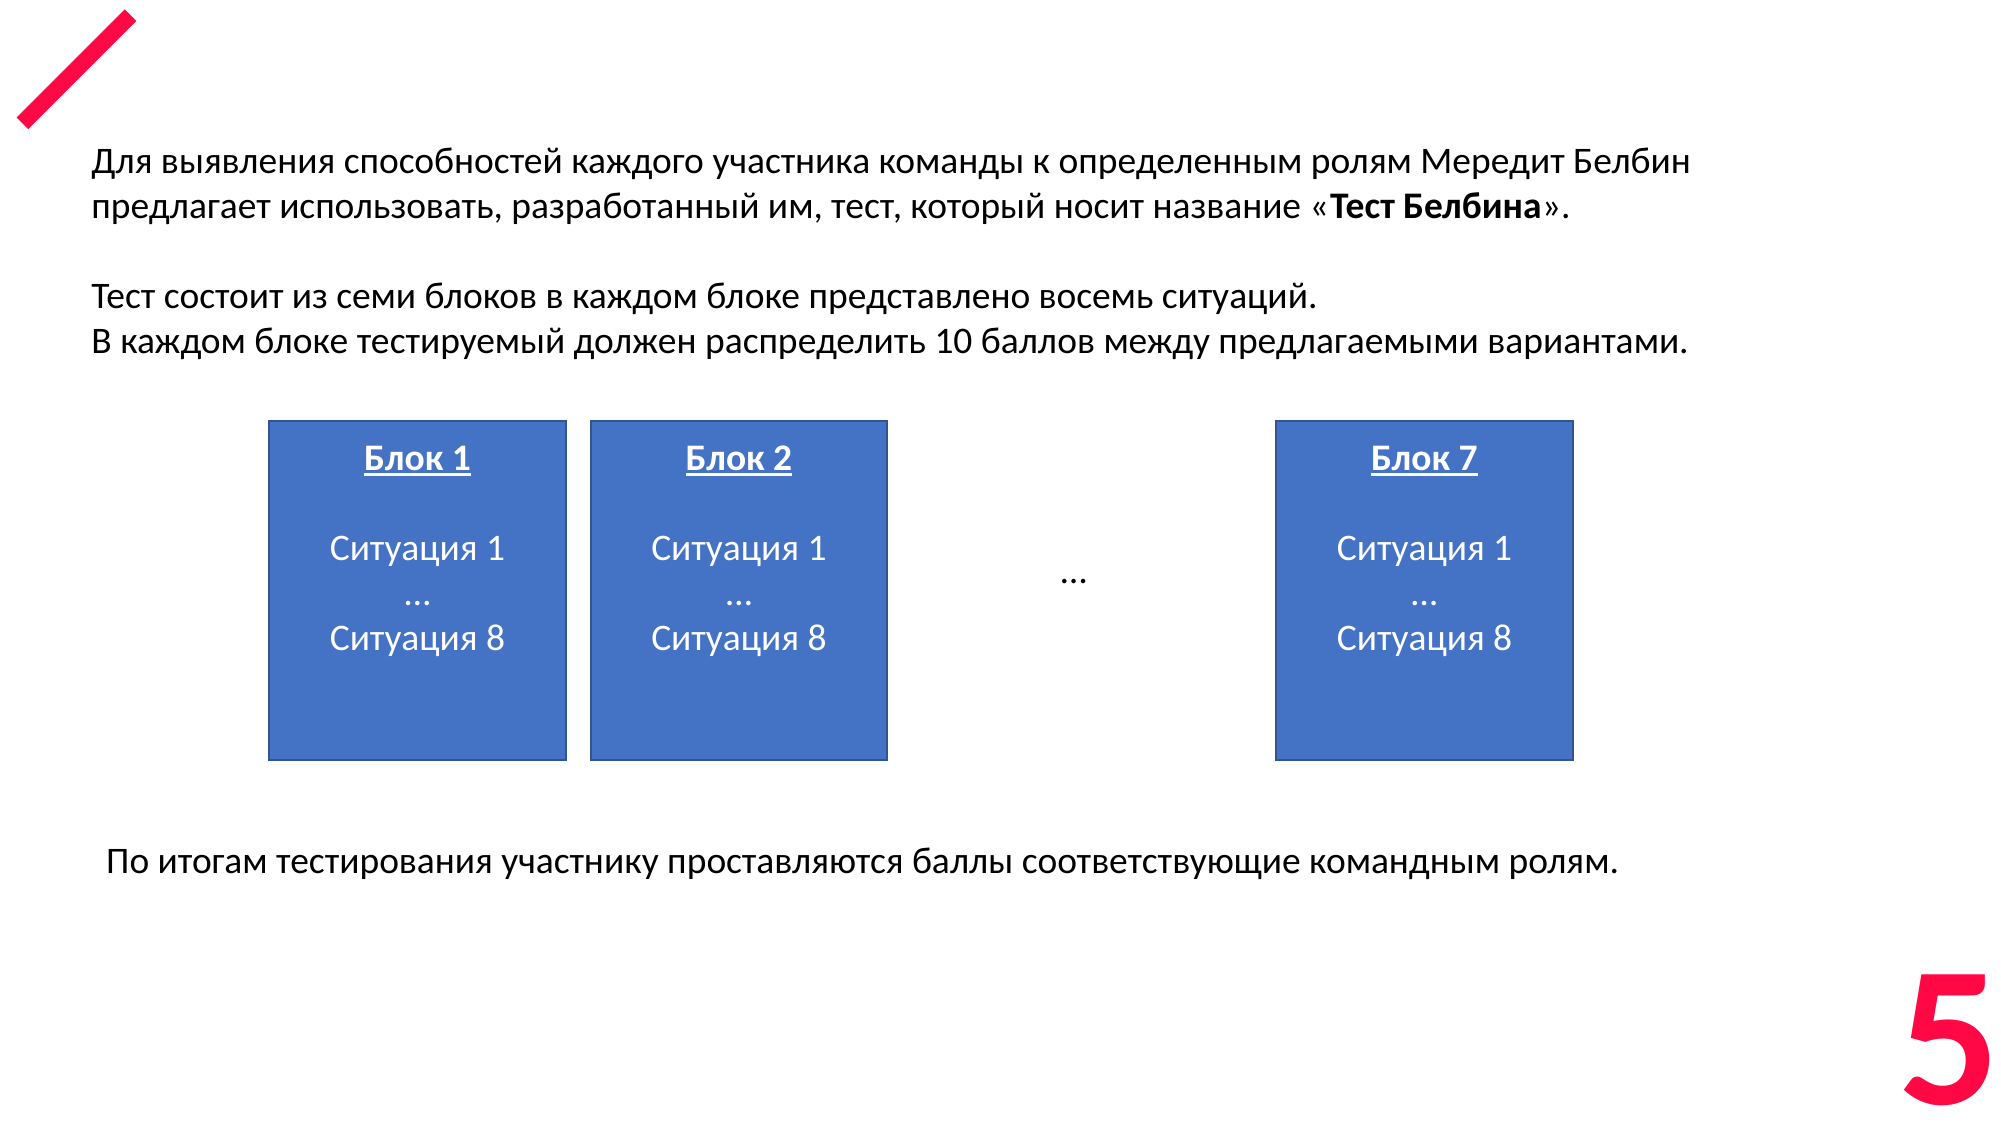

Для выявления способностей каждого участника команды к определенным ролям Мередит Белбин предлагает использовать, разработанный им, тест, который носит название «Тест Белбина».

Тест состоит из семи блоков в каждом блоке представлено восемь ситуаций.
В каждом блоке тестируемый должен распределить 10 баллов между предлагаемыми вариантами.

Блок 1

Ситуация 1
…
Ситуация 8

Блок 2

Ситуация 1
…
Ситуация 8

Блок 7

Ситуация 1
…
Ситуация 8

…
По итогам тестирования участнику проставляются баллы соответствующие командным ролям.

5